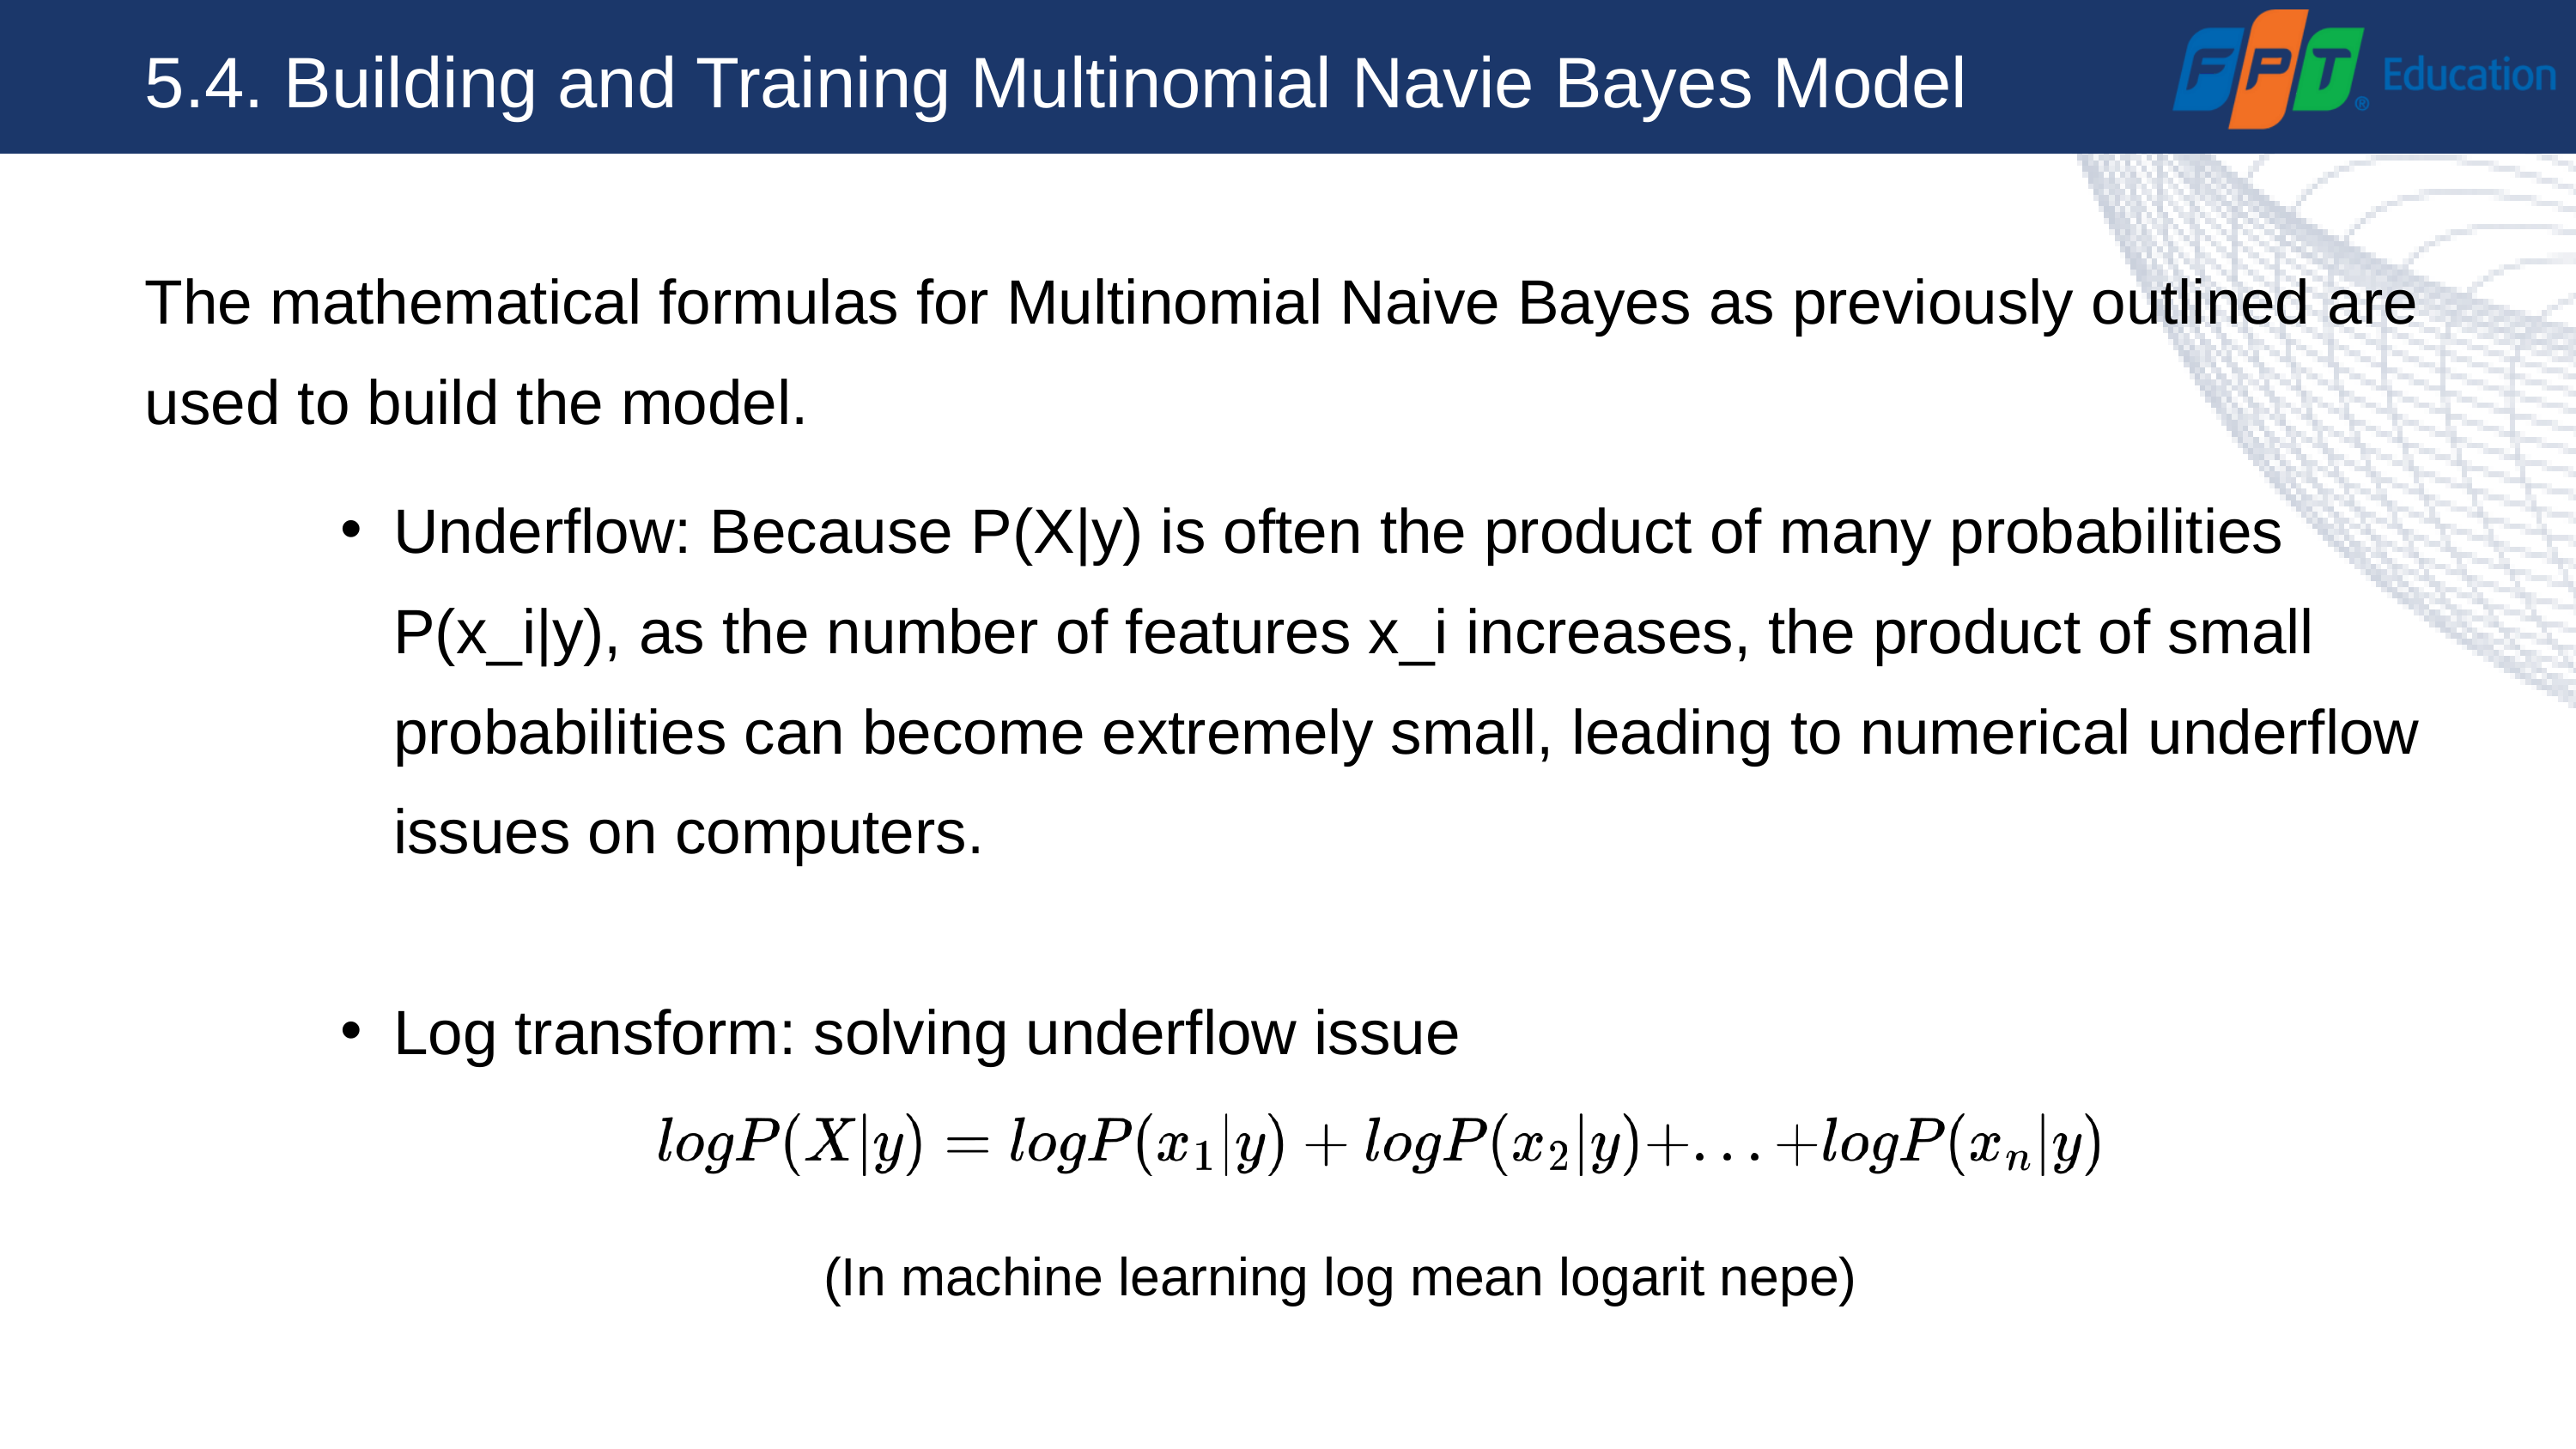

5.4. Building and Training Multinomial Navie Bayes Model
The mathematical formulas for Multinomial Naive Bayes as previously outlined are used to build the model.
Underflow: Because P(X|y) is often the product of many probabilities P(x_i|y), as the number of features x_i increases, the product of small probabilities can become extremely small, leading to numerical underflow issues on computers.

Log transform: solving underflow issue

(In machine learning log mean logarit nepe)